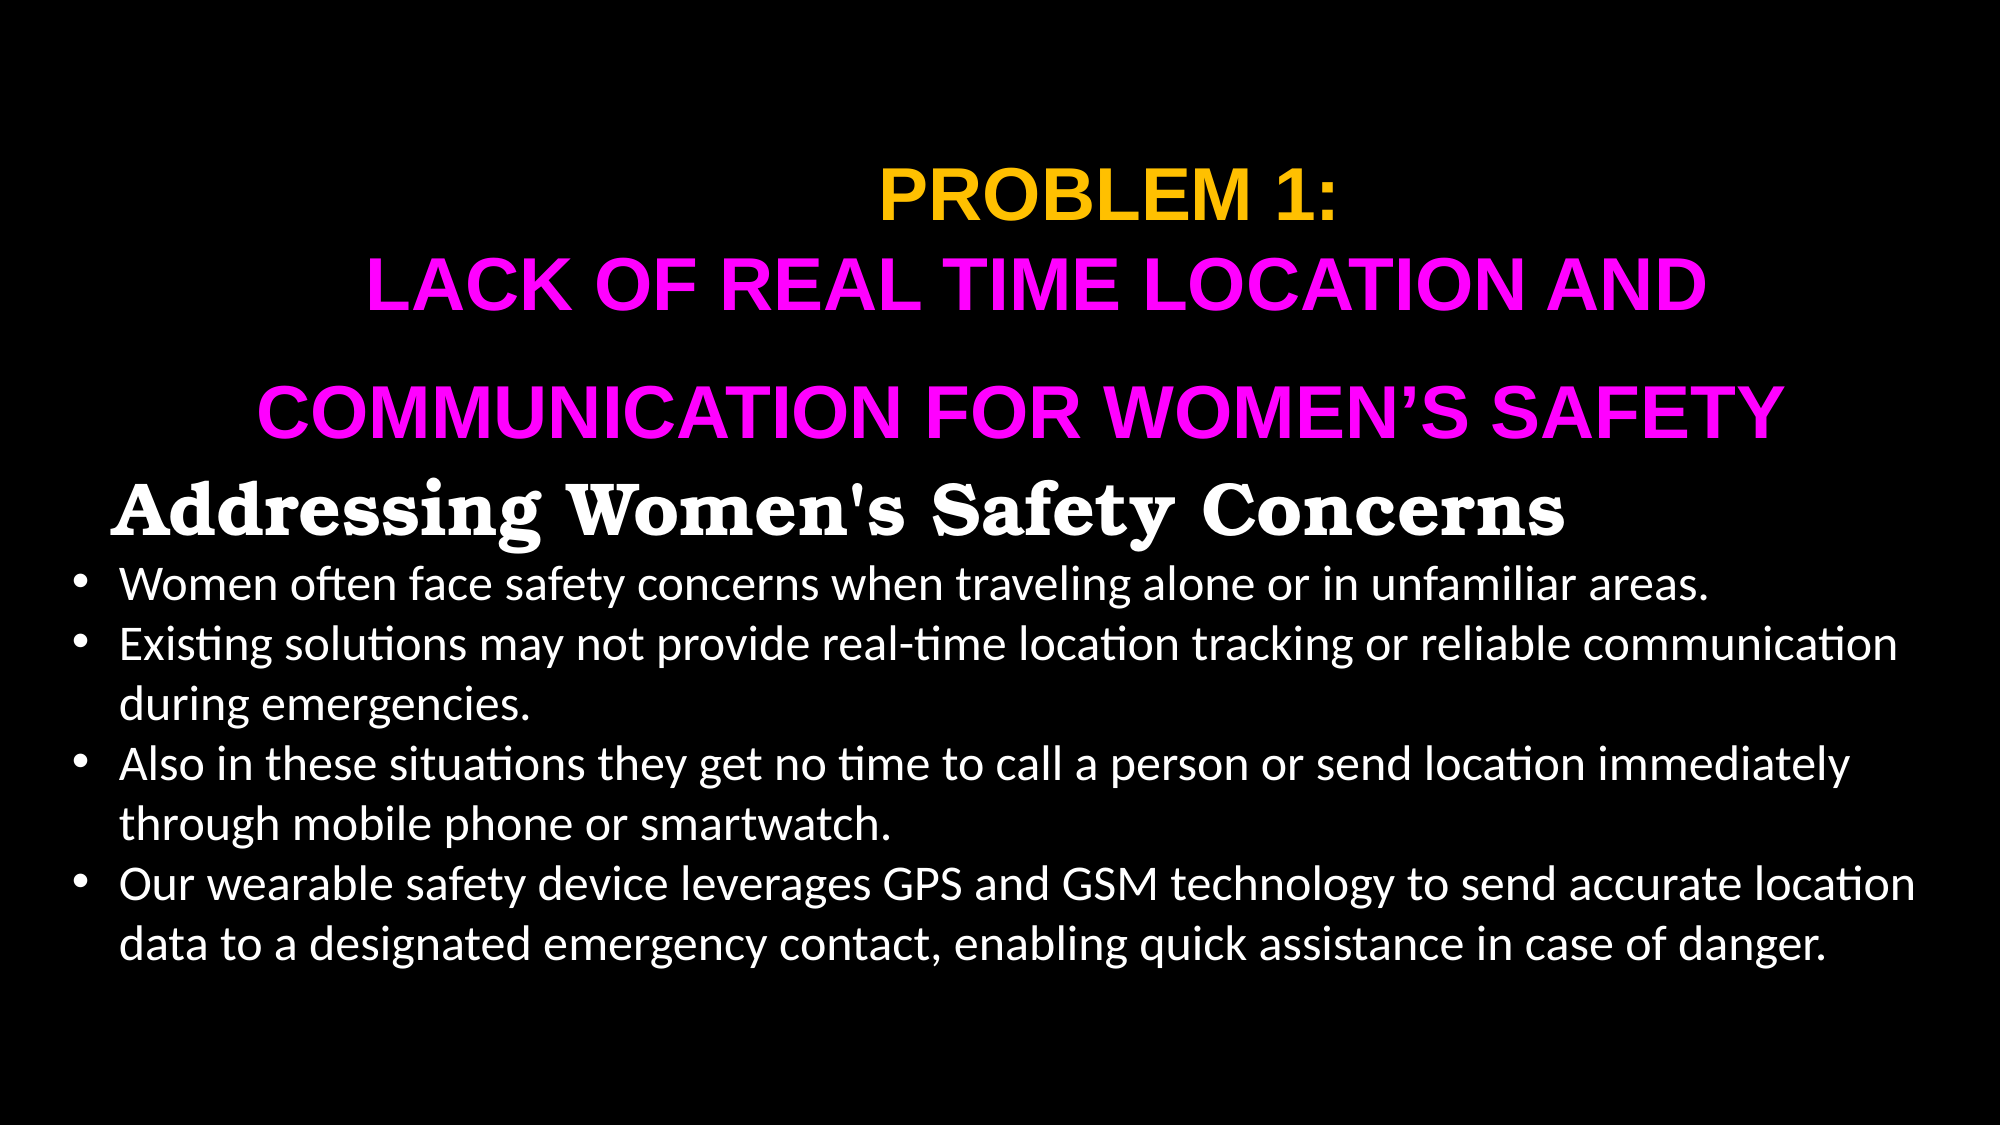

PROBLEM 1:
LACK OF REAL TIME LOCATION AND COMMUNICATION FOR WOMEN’S SAFETY
  Addressing Women's Safety Concerns
Women often face safety concerns when traveling alone or in unfamiliar areas.
Existing solutions may not provide real-time location tracking or reliable communication during emergencies.
Also in these situations they get no time to call a person or send location immediately through mobile phone or smartwatch.
Our wearable safety device leverages GPS and GSM technology to send accurate location data to a designated emergency contact, enabling quick assistance in case of danger.